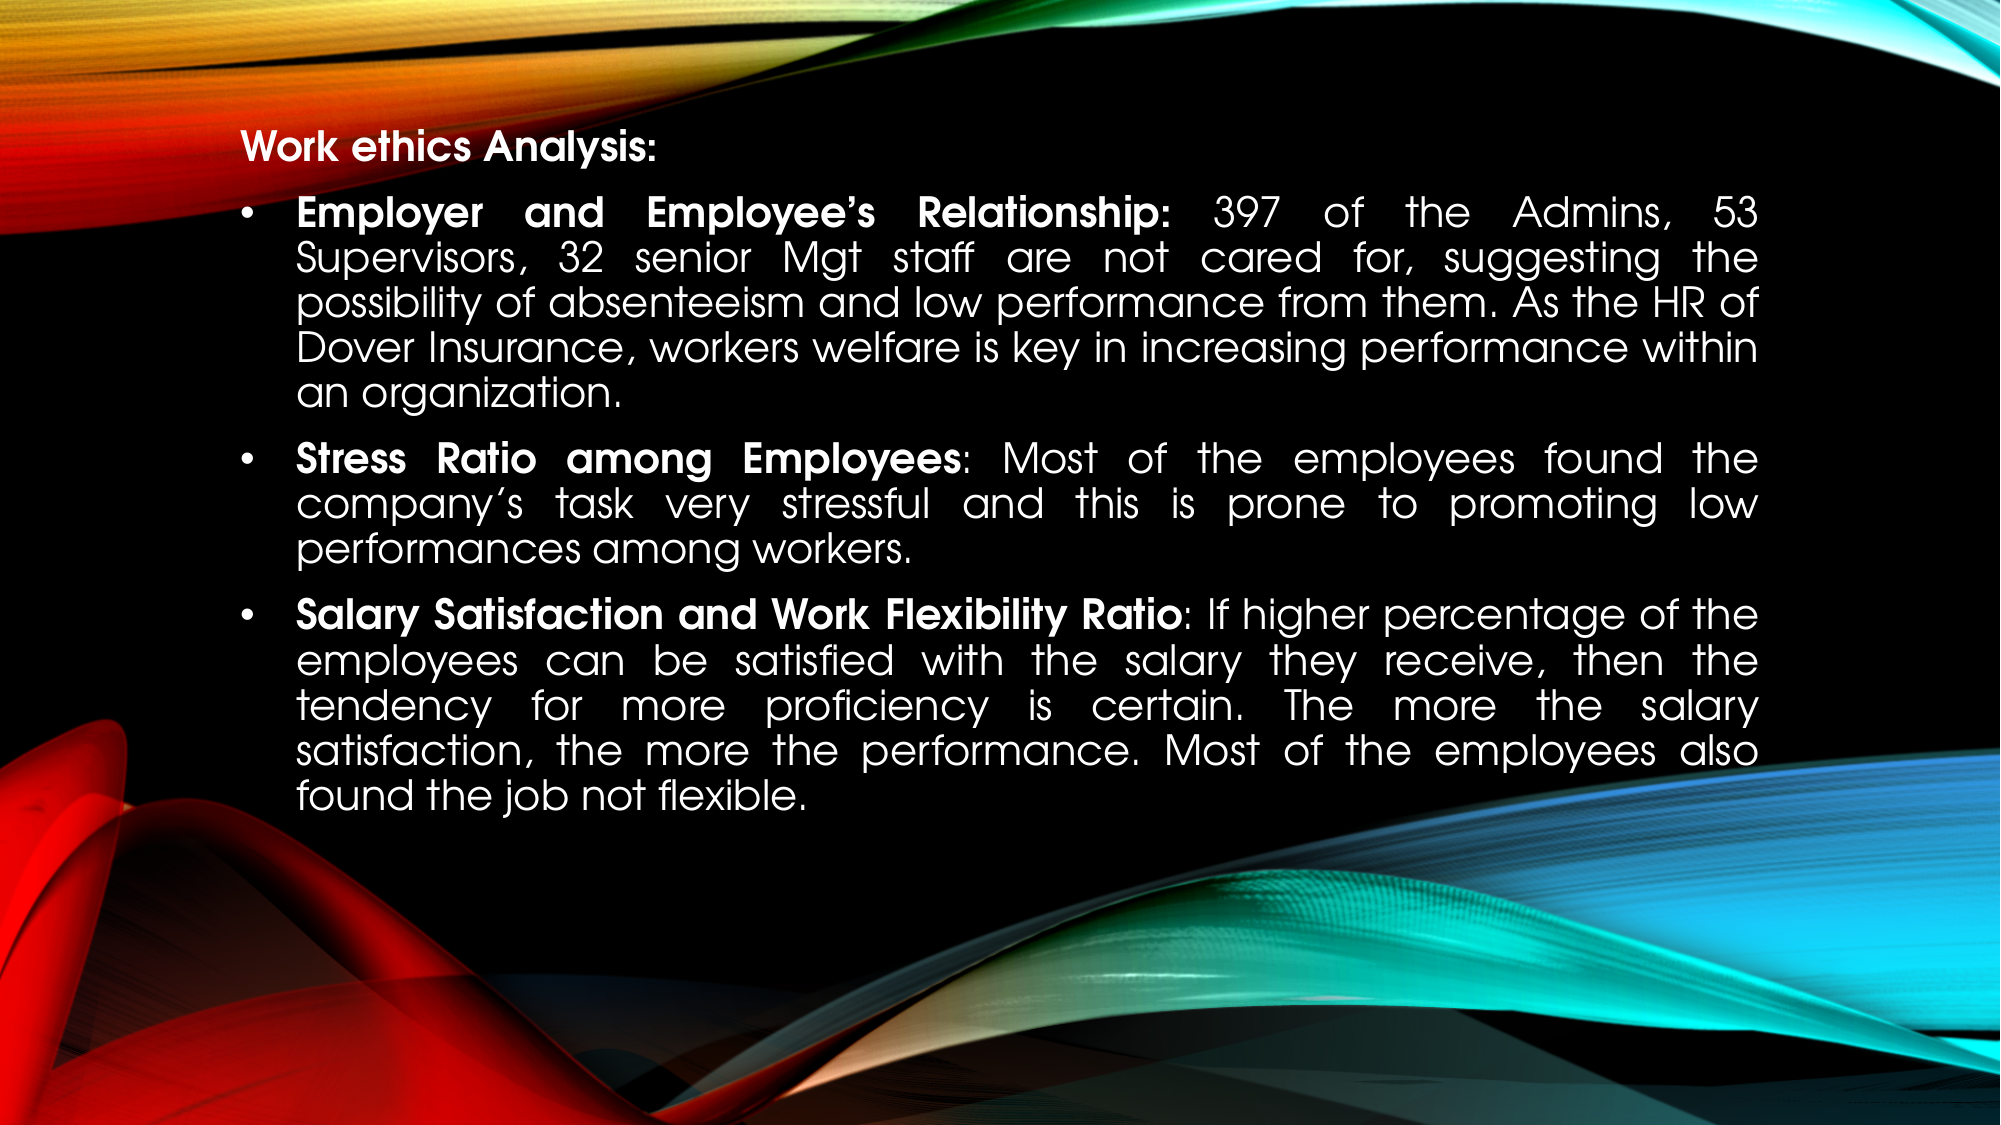

Work ethics Analysis:
Employer and Employee’s Relationship: 397 of the Admins, 53 Supervisors, 32 senior Mgt staff are not cared for, suggesting the possibility of absenteeism and low performance from them. As the HR of Dover Insurance, workers welfare is key in increasing performance within an organization.
Stress Ratio among Employees: Most of the employees found the company’s task very stressful and this is prone to promoting low performances among workers.
Salary Satisfaction and Work Flexibility Ratio: If higher percentage of the employees can be satisfied with the salary they receive, then the tendency for more proficiency is certain. The more the salary satisfaction, the more the performance. Most of the employees also found the job not flexible.